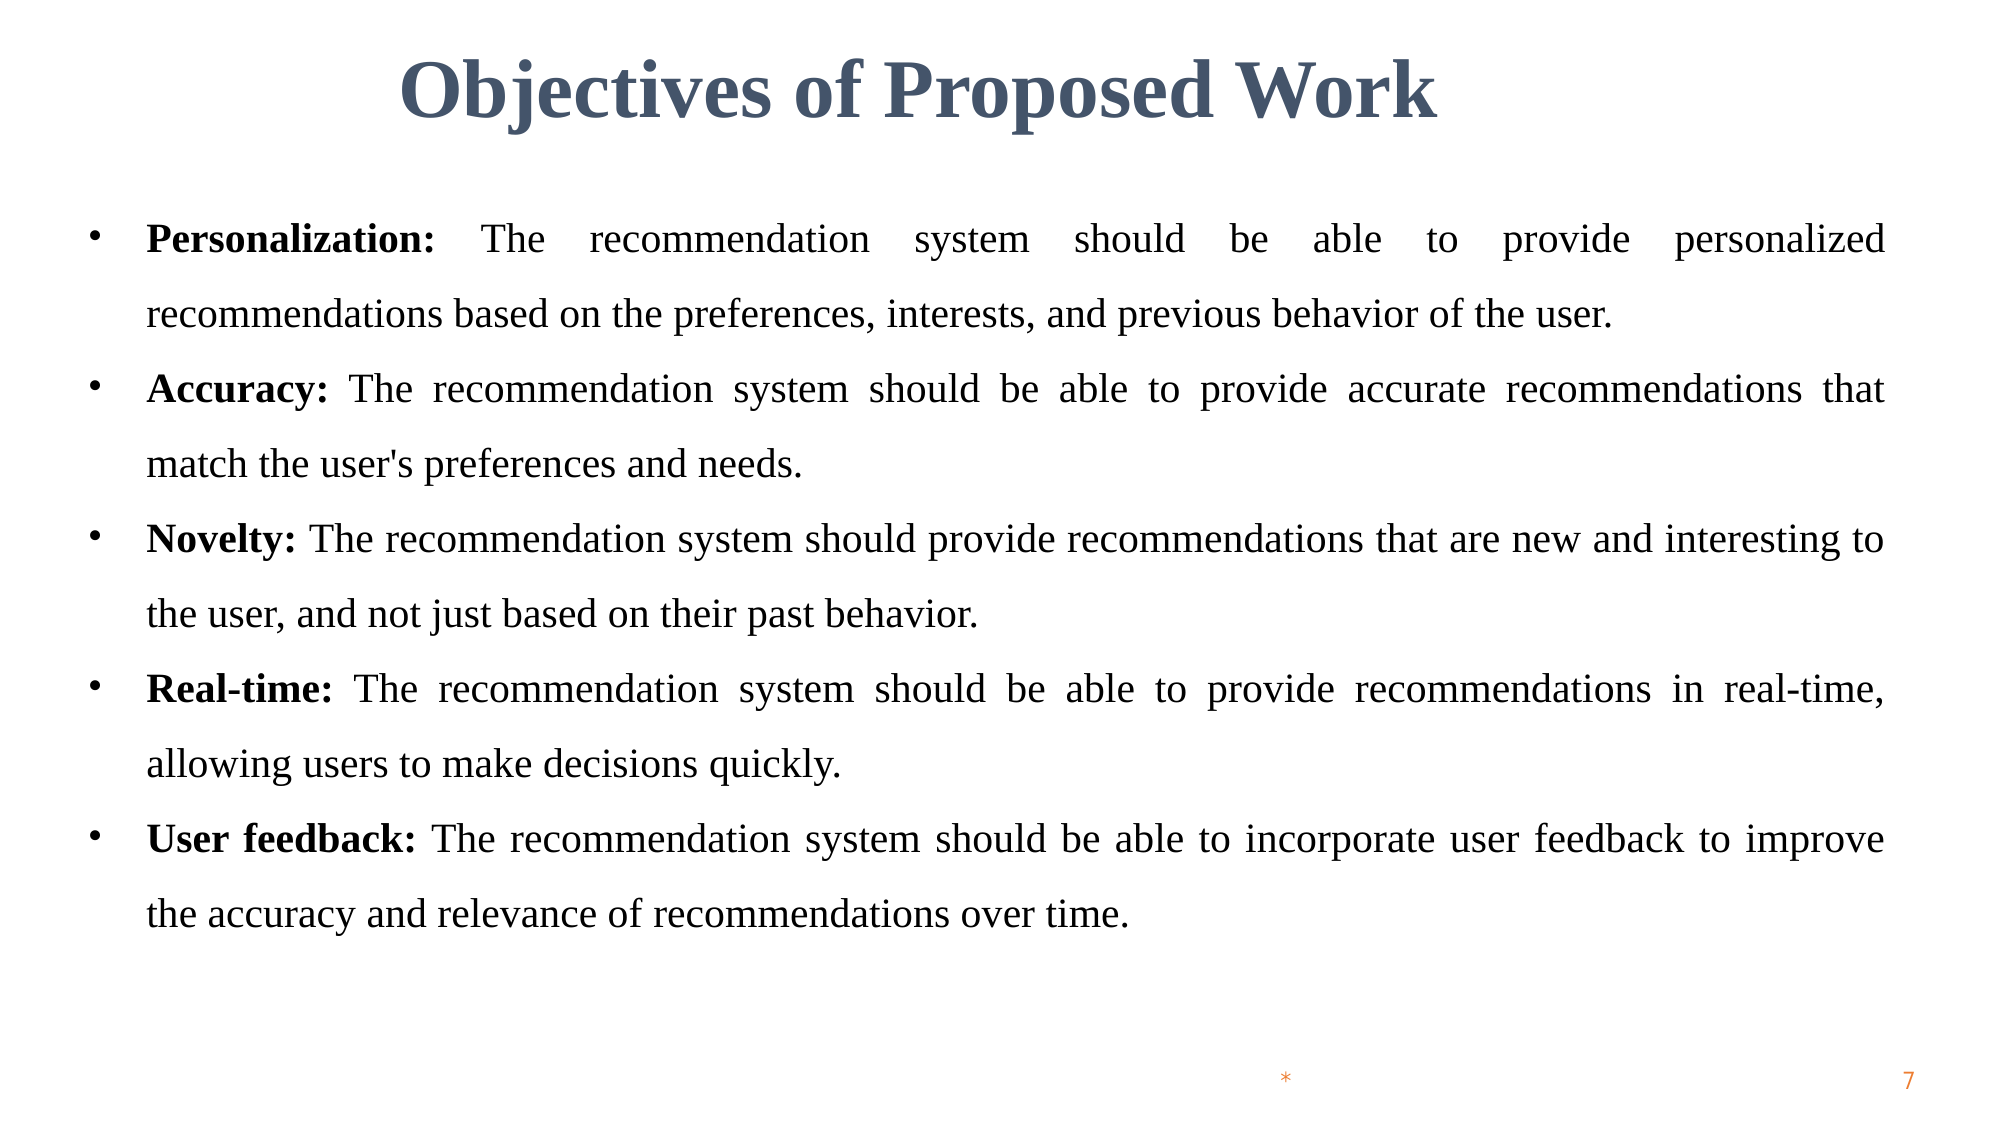

# Objectives of Proposed Work
Personalization: The recommendation system should be able to provide personalized recommendations based on the preferences, interests, and previous behavior of the user.
Accuracy: The recommendation system should be able to provide accurate recommendations that match the user's preferences and needs.
Novelty: The recommendation system should provide recommendations that are new and interesting to the user, and not just based on their past behavior.
Real-time: The recommendation system should be able to provide recommendations in real-time, allowing users to make decisions quickly.
User feedback: The recommendation system should be able to incorporate user feedback to improve the accuracy and relevance of recommendations over time.

*
7